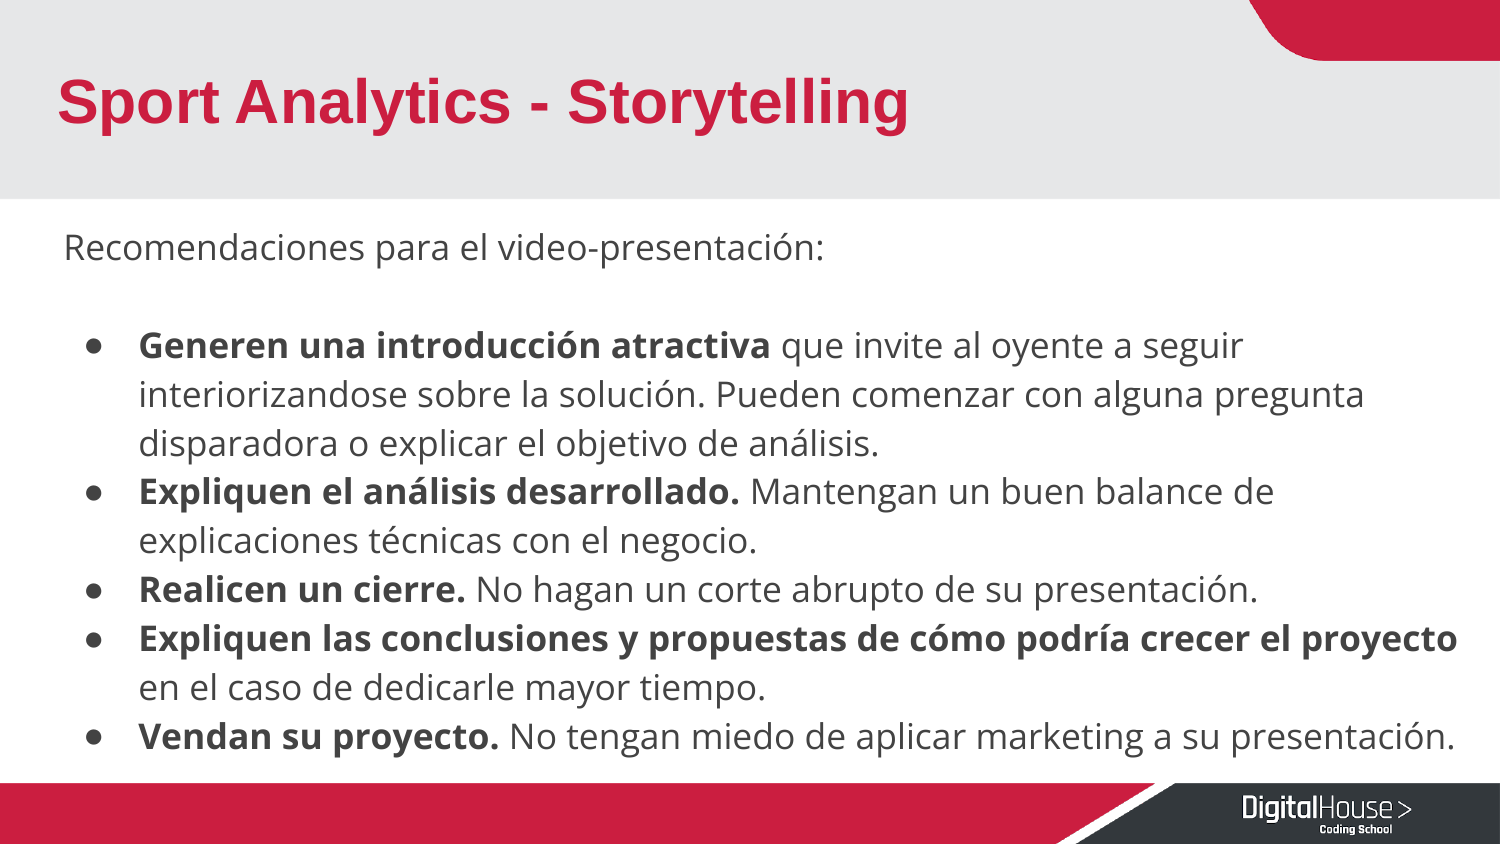

# Sport Analytics - Storytelling
Recomendaciones para el video-presentación:

Generen una introducción atractiva que invite al oyente a seguir interiorizandose sobre la solución. Pueden comenzar con alguna pregunta disparadora o explicar el objetivo de análisis.
Expliquen el análisis desarrollado. Mantengan un buen balance de explicaciones técnicas con el negocio.
Realicen un cierre. No hagan un corte abrupto de su presentación.
Expliquen las conclusiones y propuestas de cómo podría crecer el proyecto en el caso de dedicarle mayor tiempo.
Vendan su proyecto. No tengan miedo de aplicar marketing a su presentación.